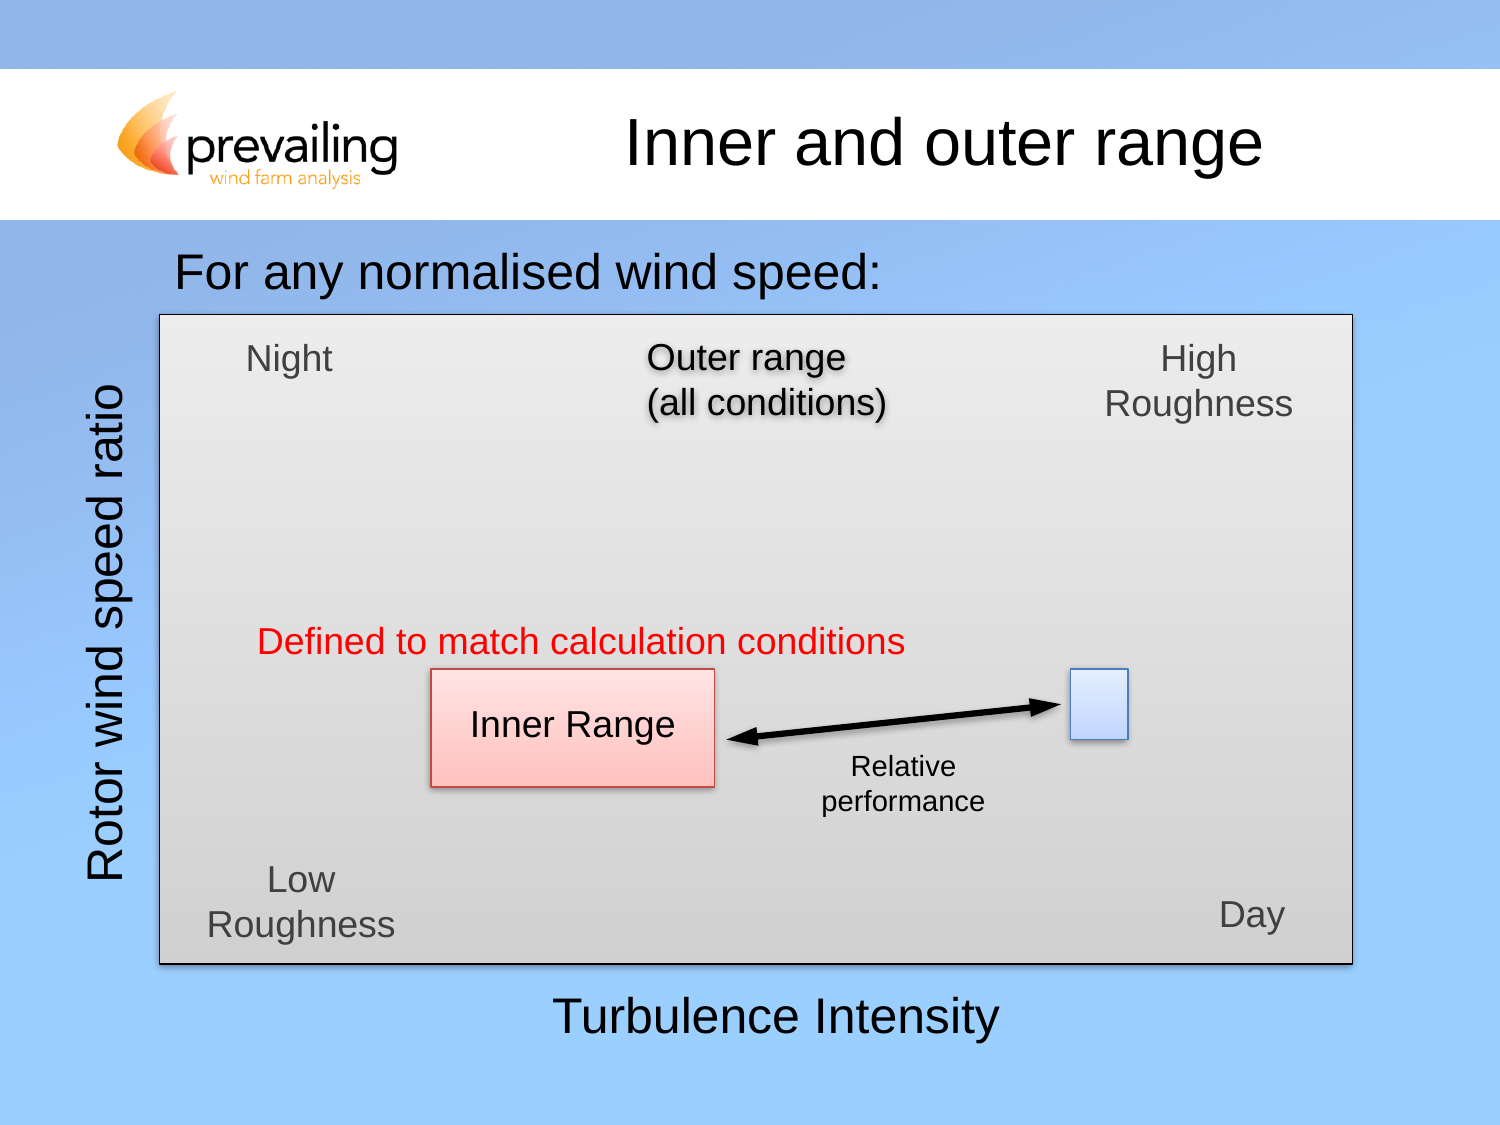

# Inner and outer range
For any normalised wind speed:

Outer range
(all conditions)
Night
High Roughness
Low Roughness
Day
Rotor wind speed ratio
Defined to match calculation conditions

Inner Range

Relative performance
Turbulence Intensity